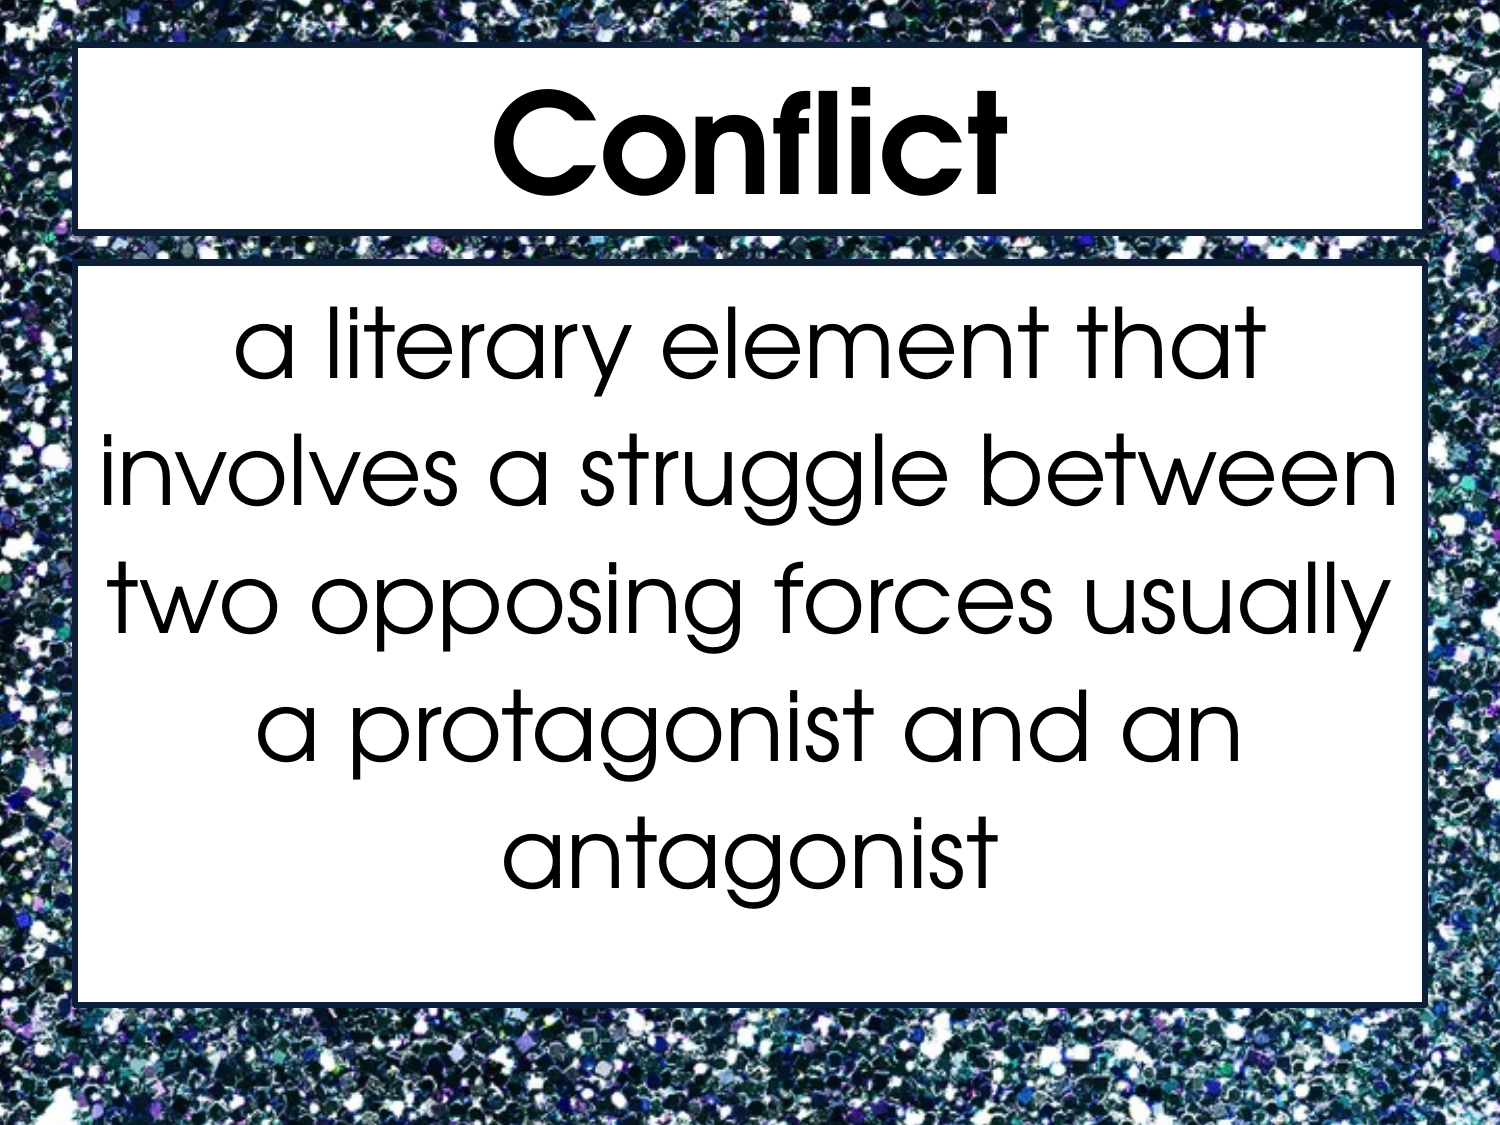

# Conflict
a literary element that involves a struggle between two opposing forces usually a protagonist and an antagonist